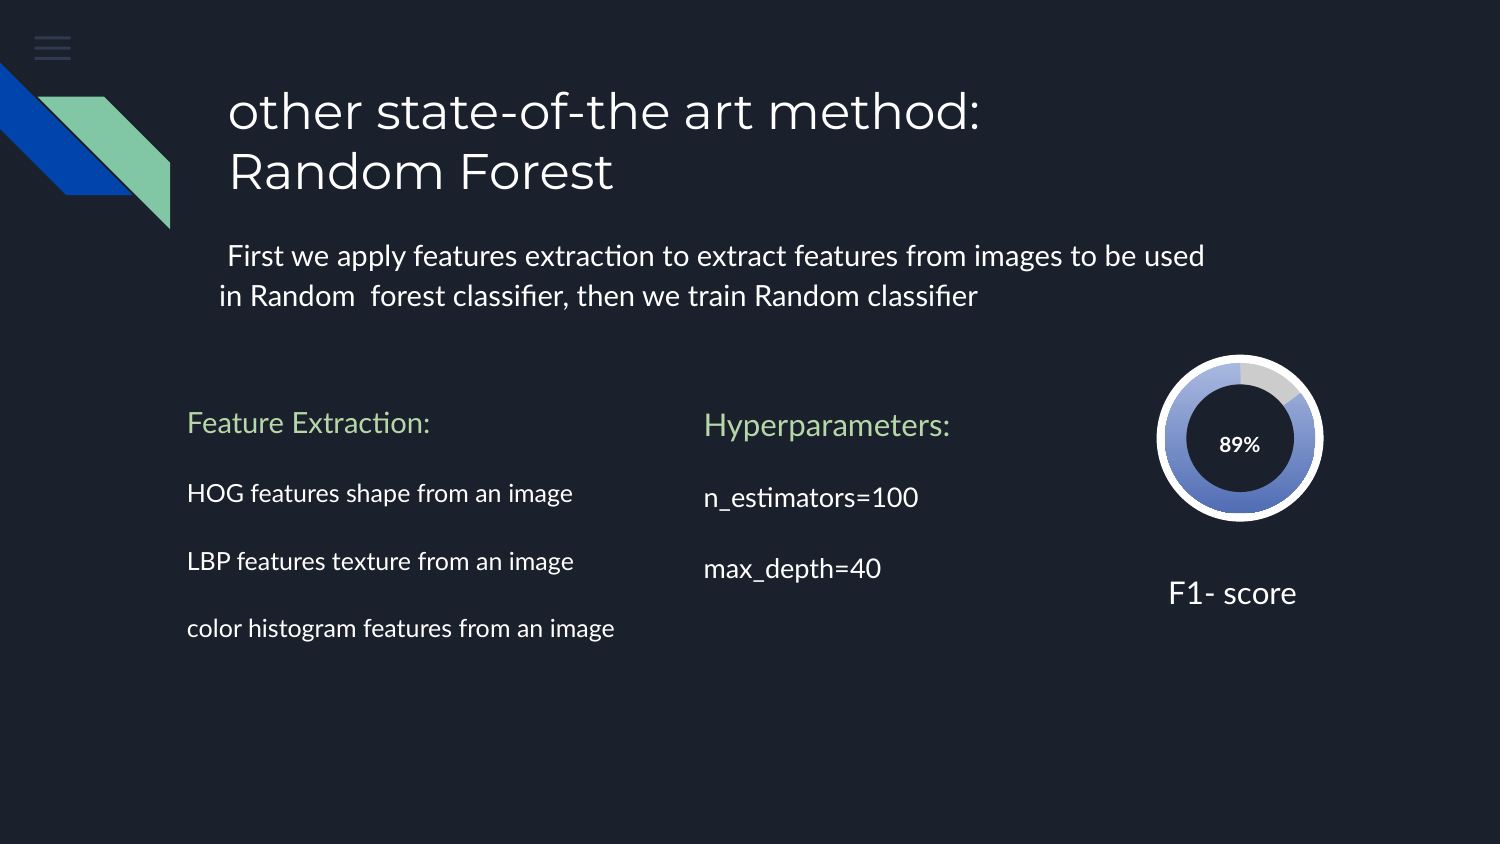

# other state-of-the art method:
Random Forest

 First we apply features extraction to extract features from images to be used in Random  forest classifier, then we train Random classifier

Feature Extraction:
HOG features shape from an image
LBP features texture from an image
color histogram features from an image
Hyperparameters:
n_estimators=100
max_depth=40

89%

F1- score